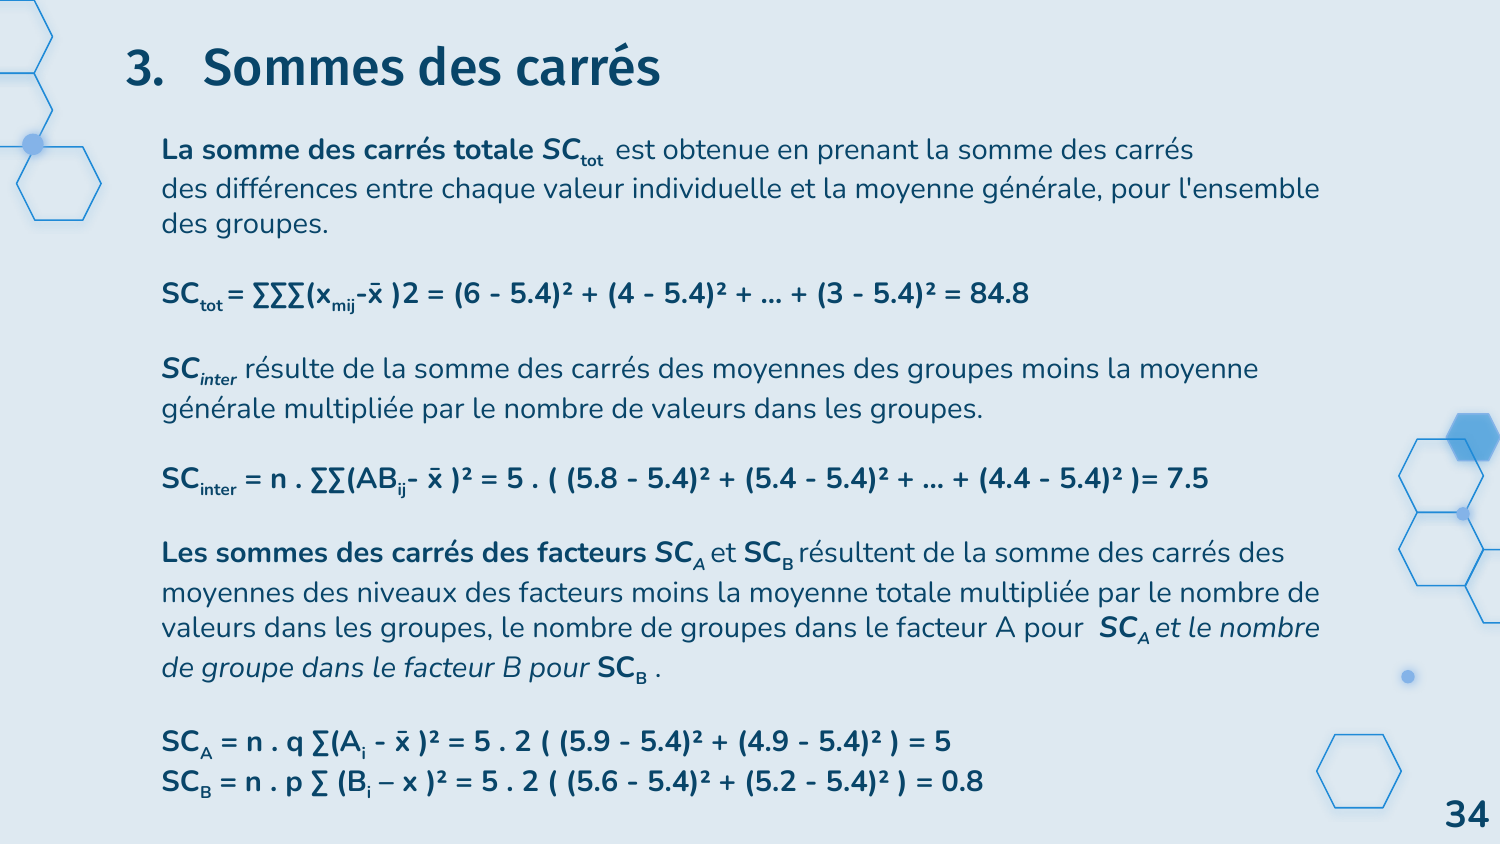

# 3.   Sommes des carrés

La somme des carrés totale SCtot  est obtenue en prenant la somme des carrés des différences entre chaque valeur individuelle et la moyenne générale, pour l'ensemble des groupes.

SCtot = ΣΣΣ(xmij-x̄ )2 = (6 - 5.4)² + (4 - 5.4)² + … + (3 - 5.4)² = 84.8

SCinter résulte de la somme des carrés des moyennes des groupes moins la moyenne générale multipliée par le nombre de valeurs dans les groupes.

SCinter = n . ΣΣ(ABij- x̄ )² = 5 . ( (5.8 - 5.4)² + (5.4 - 5.4)² + … + (4.4 - 5.4)² )= 7.5

Les sommes des carrés des facteurs SCA et SCB résultent de la somme des carrés des moyennes des niveaux des facteurs moins la moyenne totale multipliée par le nombre de valeurs dans les groupes, le nombre de groupes dans le facteur A pour  SCA et le nombre de groupe dans le facteur B pour SCB .

SCA = n . q Σ(Ai - x̄ )² = 5 . 2 ( (5.9 - 5.4)² + (4.9 - 5.4)² ) = 5
SCB = n . p Σ (Bi – x )² = 5 . 2 ( (5.6 - 5.4)² + (5.2 - 5.4)² ) = 0.8

34